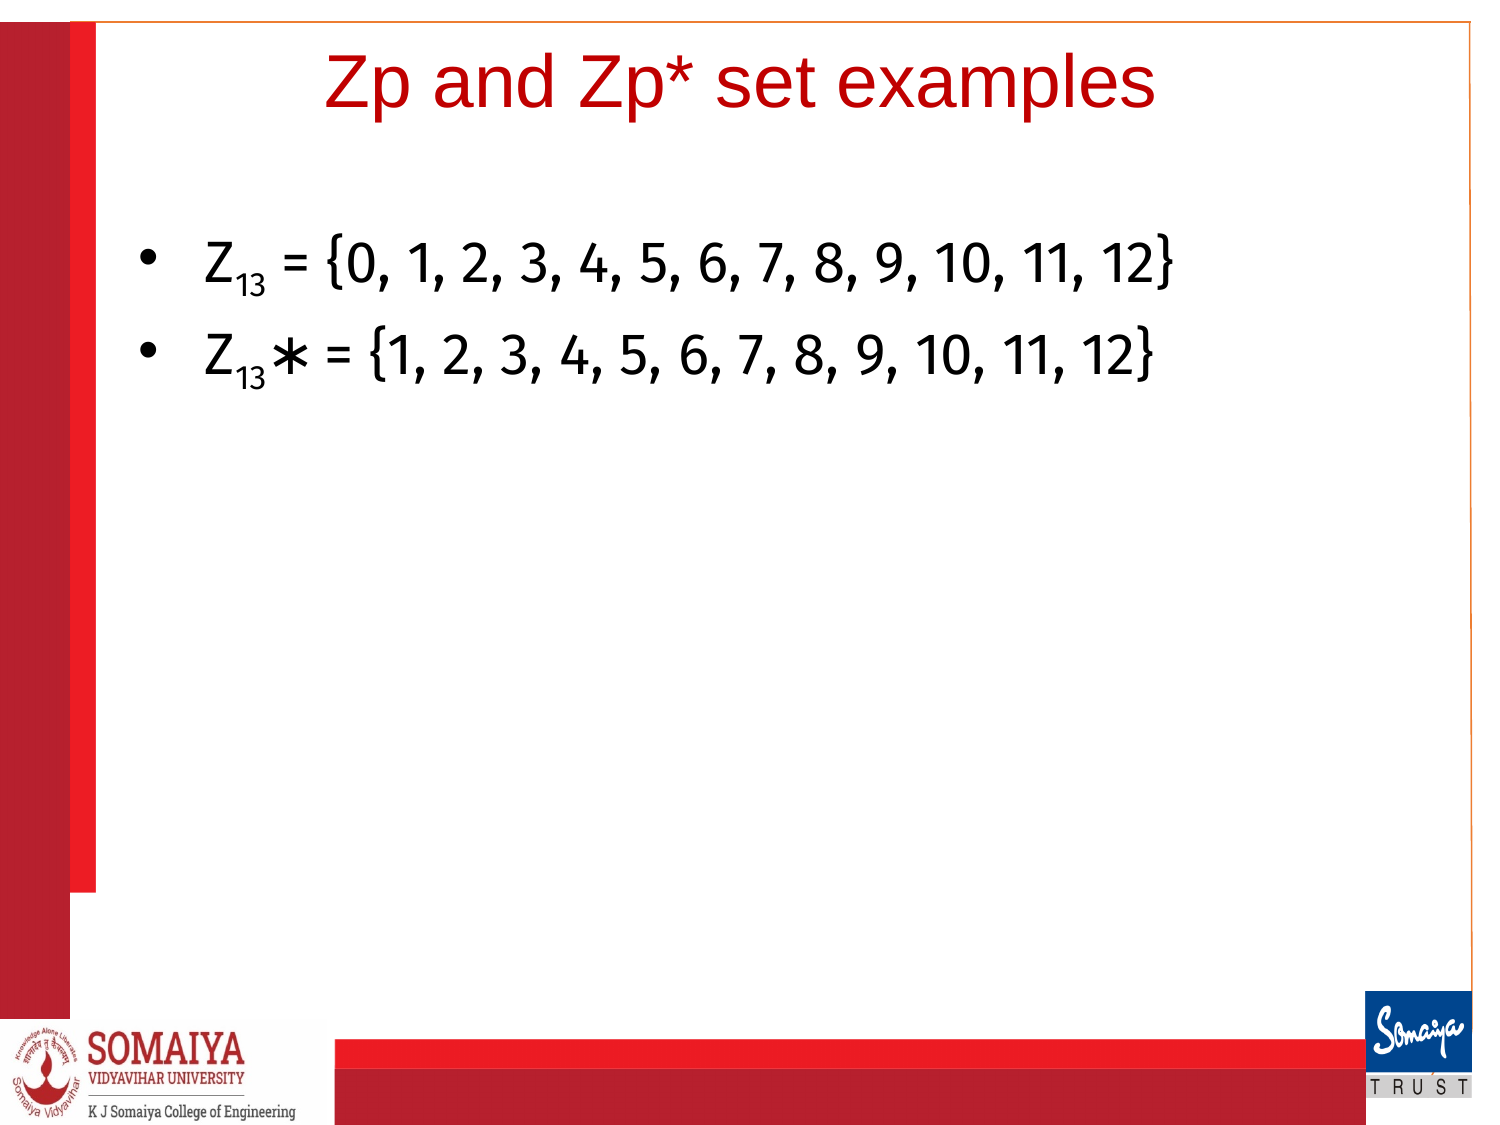

# Zp and Zp* set examples
Z13 = {0, 1, 2, 3, 4, 5, 6, 7, 8, 9, 10, 11, 12}
Z13∗ = {1, 2, 3, 4, 5, 6, 7, 8, 9, 10, 11, 12}